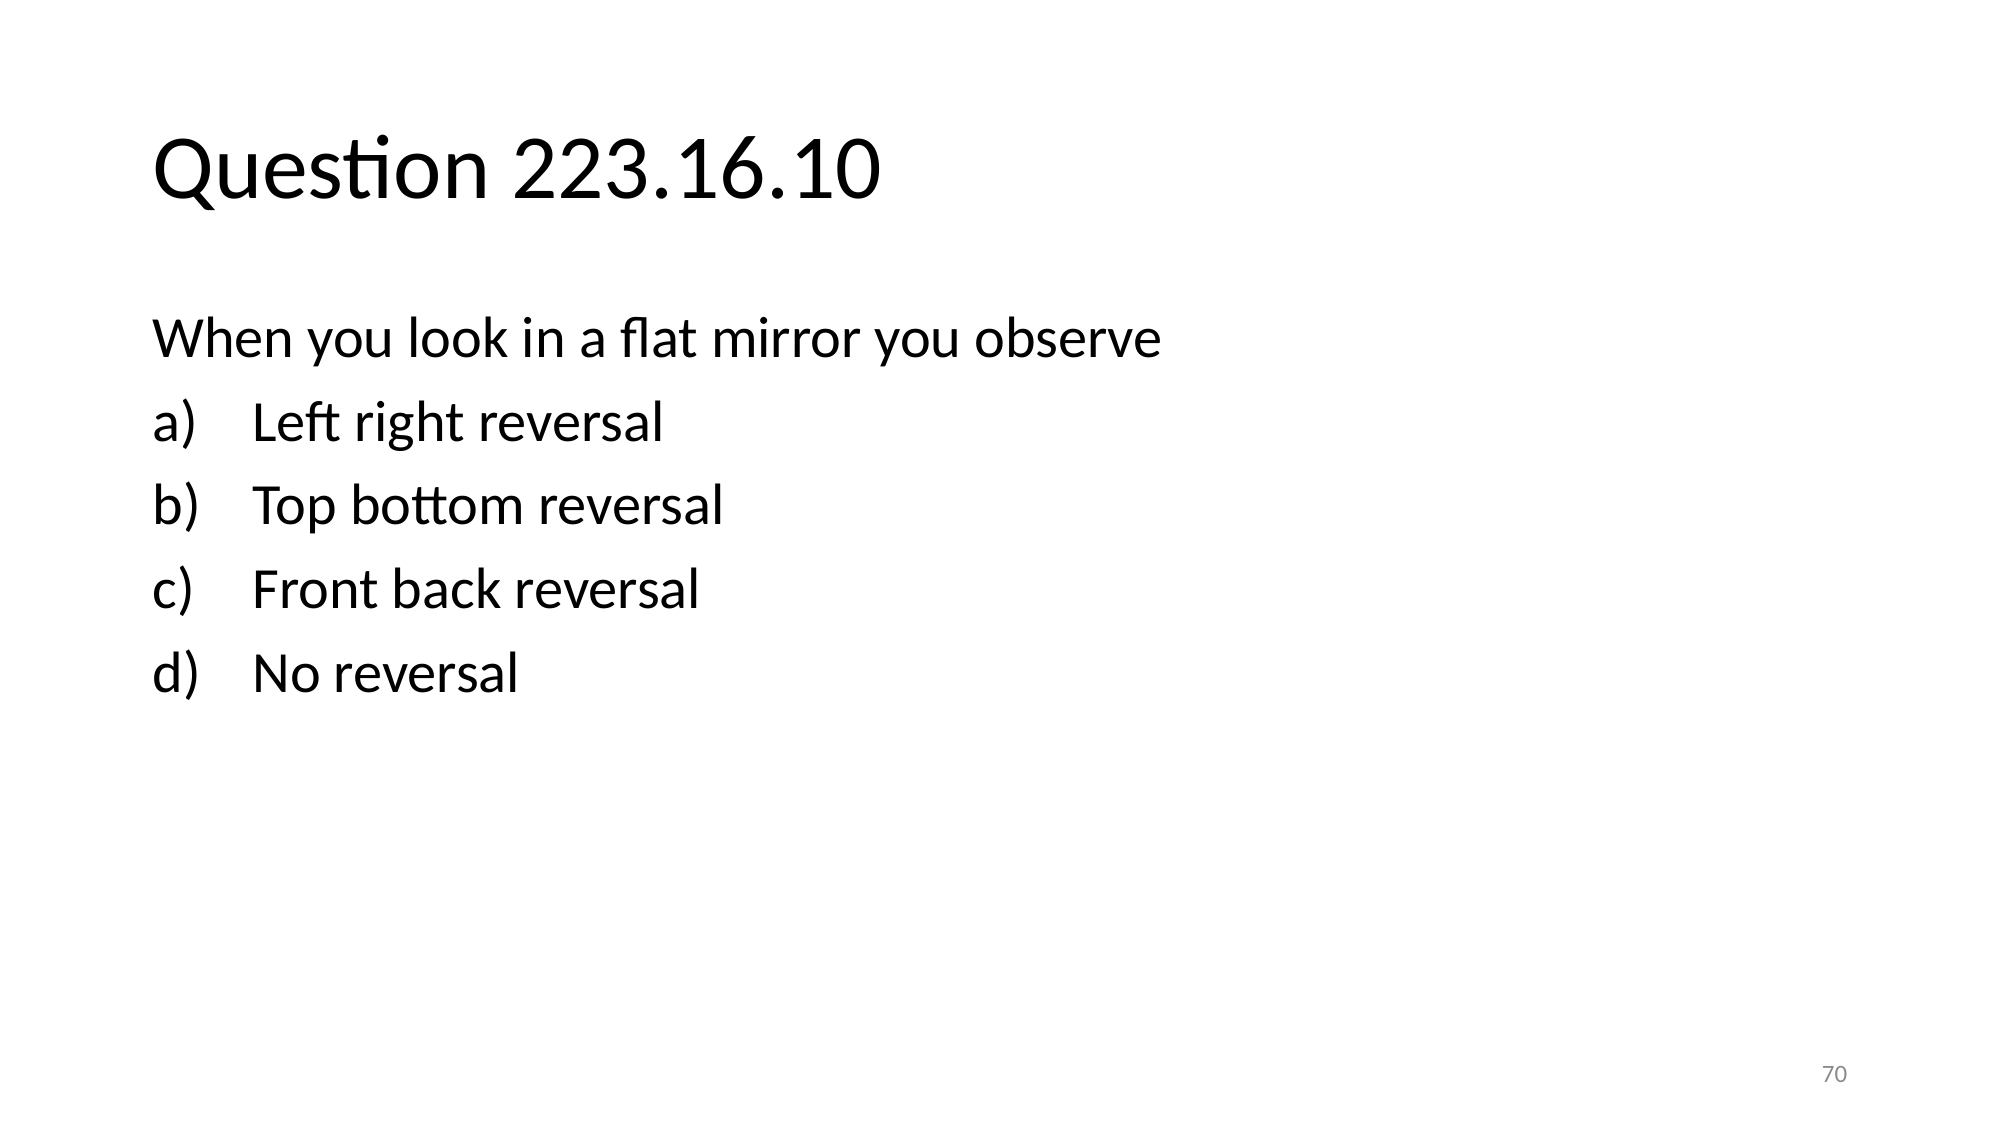

# Question 223.16.10
When you look in a flat mirror you observe
Left right reversal
Top bottom reversal
Front back reversal
No reversal

70